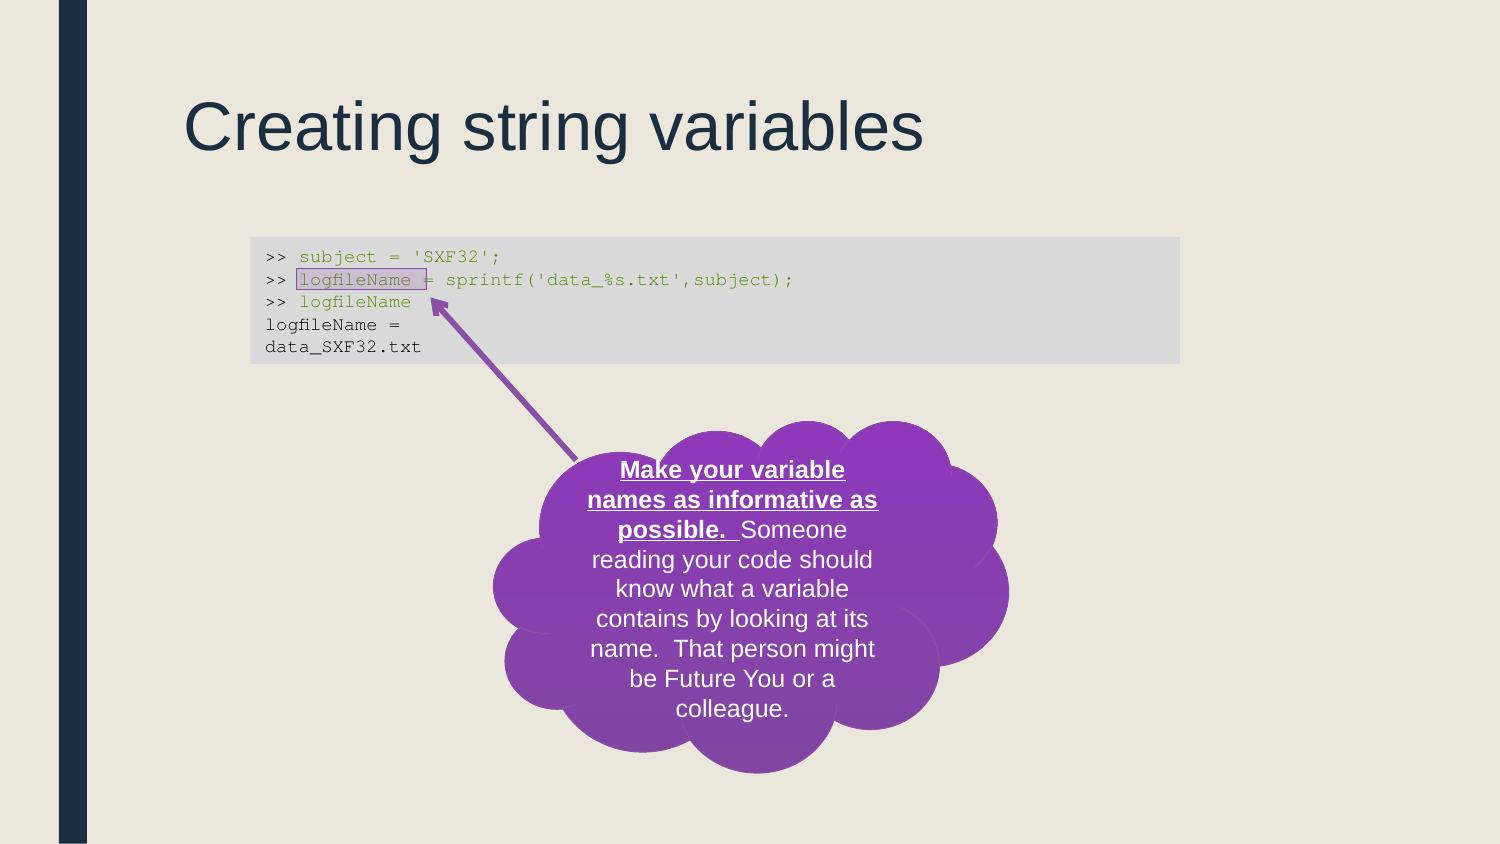

# Creating string variables
>> subject = 'SXF32';
>> logfileName = sprintf('data_%s.txt',subject);
>> logfileName
logfileName =
data_SXF32.txt

Make your variable names as informative as possible.  Someone reading your code should know what a variable contains by looking at its name.  That person might be Future You or a colleague.